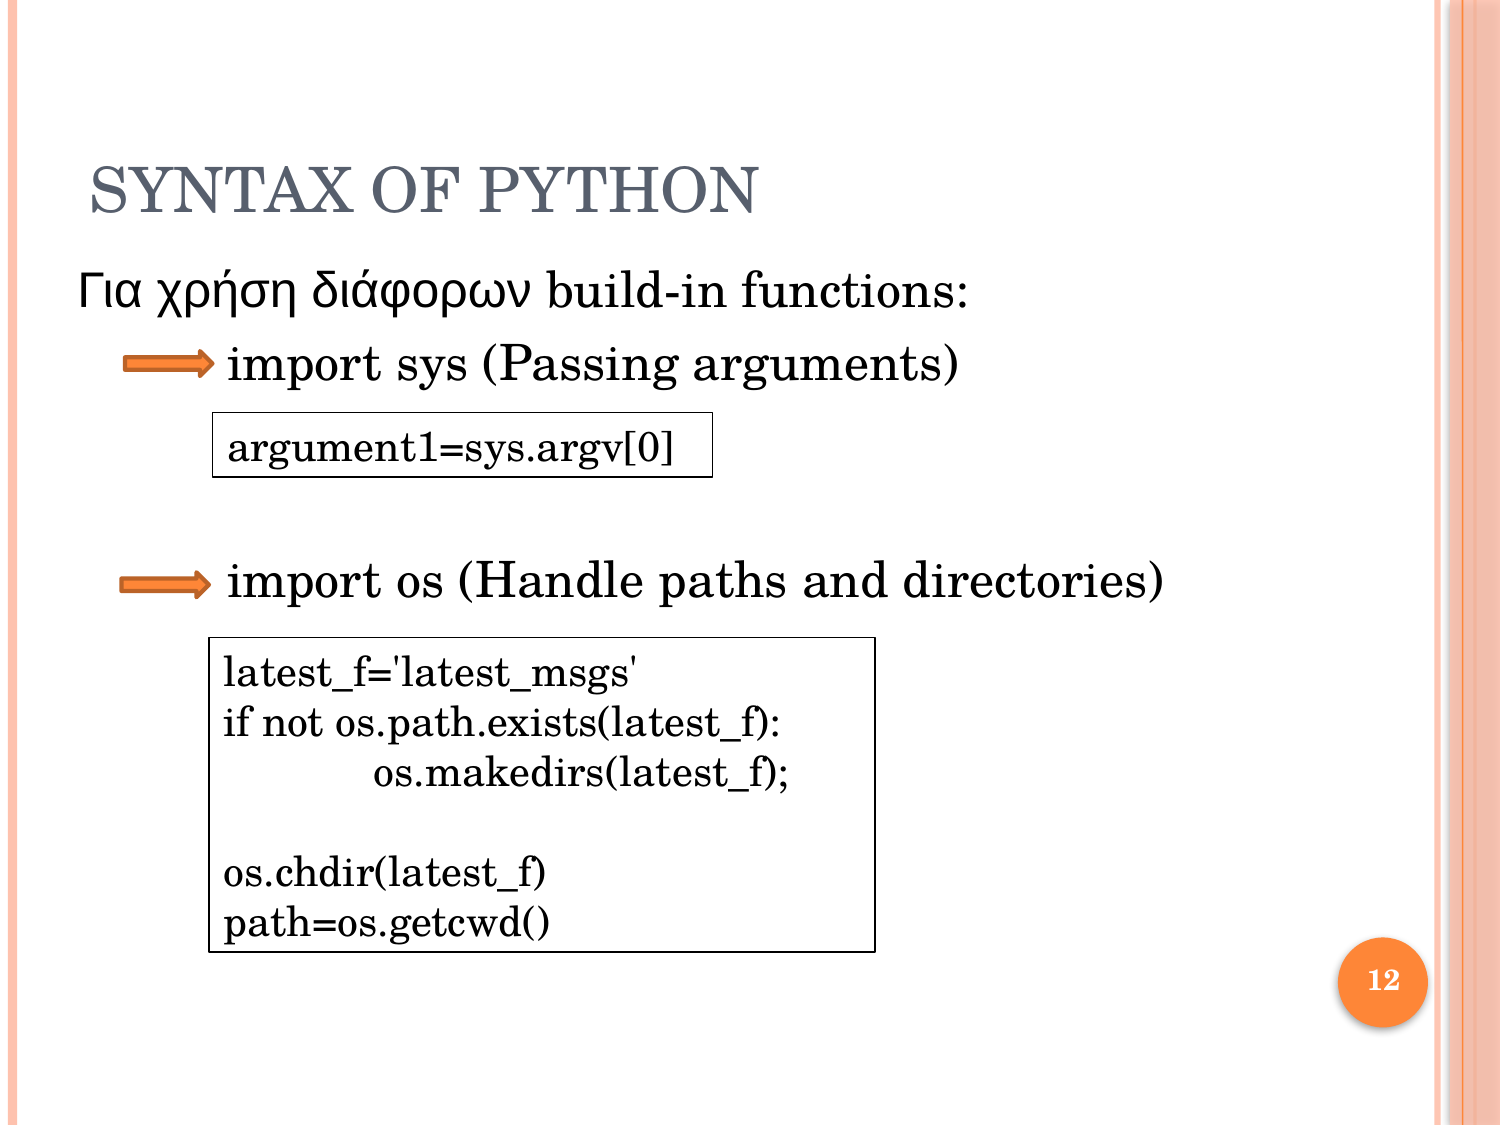

# Syntax of python
Για χρήση διάφορων build-in functions:
	import sys (Passing arguments)

	import os (Handle paths and directories)

argument1=sys.argv[0]

latest_f='latest_msgs'
if not os.path.exists(latest_f):
	os.makedirs(latest_f);

os.chdir(latest_f)
path=os.getcwd()
12